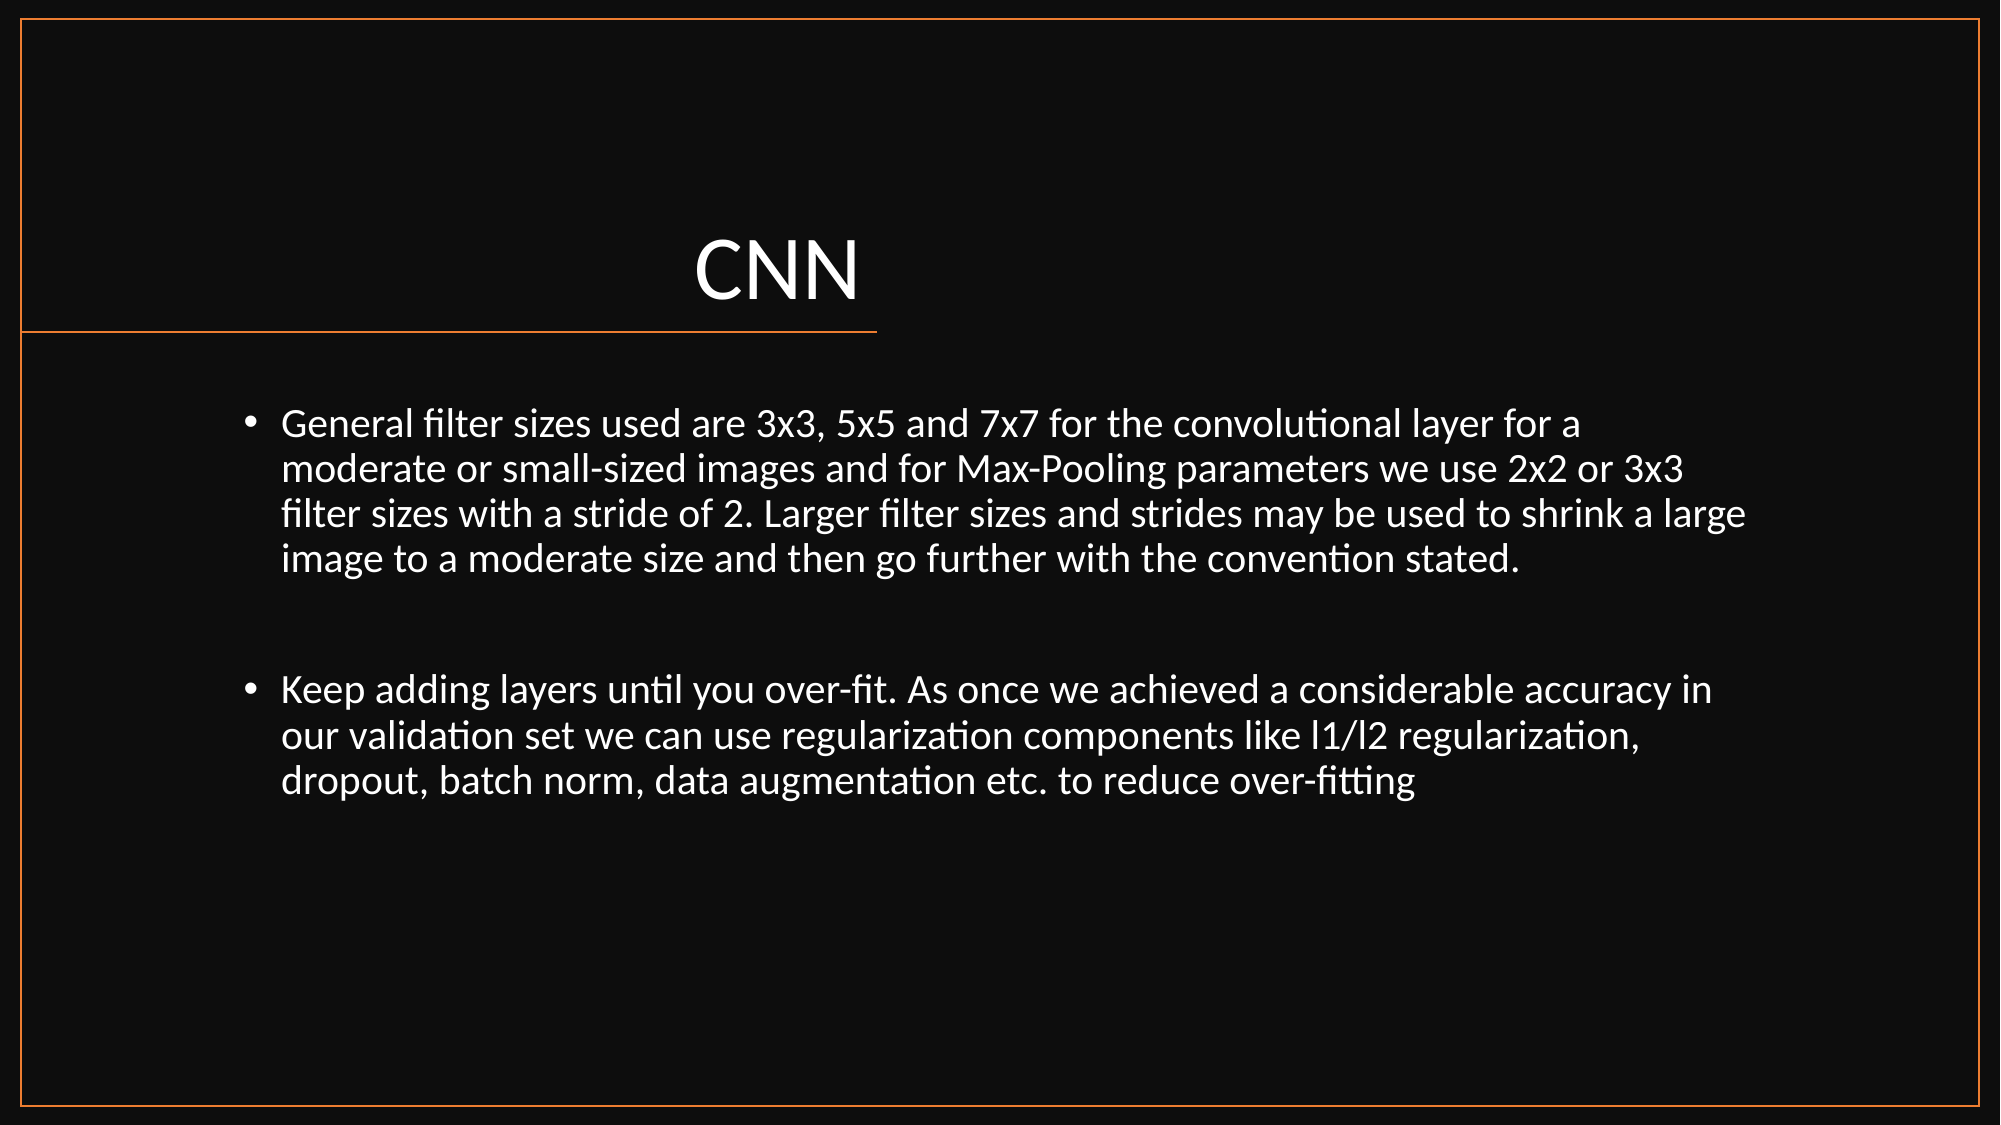

# CNN
General filter sizes used are 3x3, 5x5 and 7x7 for the convolutional layer for a moderate or small-sized images and for Max-Pooling parameters we use 2x2 or 3x3 filter sizes with a stride of 2. Larger filter sizes and strides may be used to shrink a large image to a moderate size and then go further with the convention stated.

Keep adding layers until you over-fit. As once we achieved a considerable accuracy in our validation set we can use regularization components like l1/l2 regularization, dropout, batch norm, data augmentation etc. to reduce over-fitting